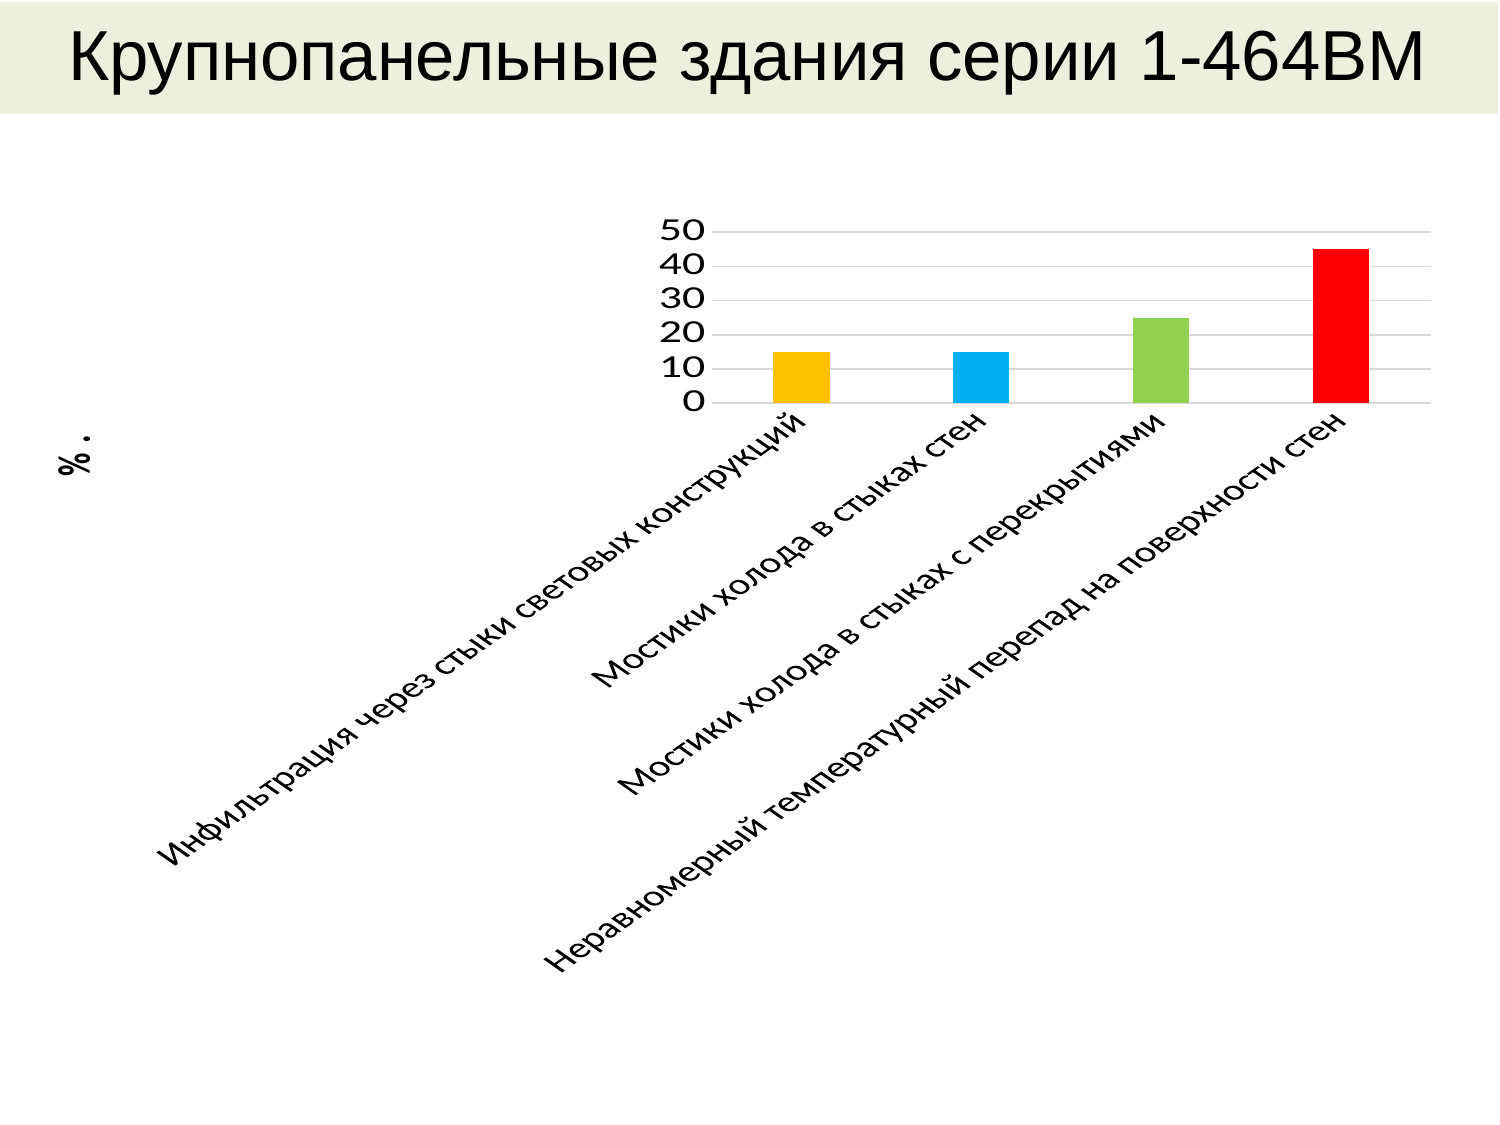

Крупнопанельные здания серии 1-464ВМ

### Chart

| Category | Ряд 1 |
|---|---|
| Инфильтрация через стыки световых конструкций | 15.0 |
| Мостики холода в стыках стен | 15.0 |
| Мостики холода в стыках с перекрытиями | 25.0 |
| Неравномерный температурный перепад на поверхности стен | 45.0 |